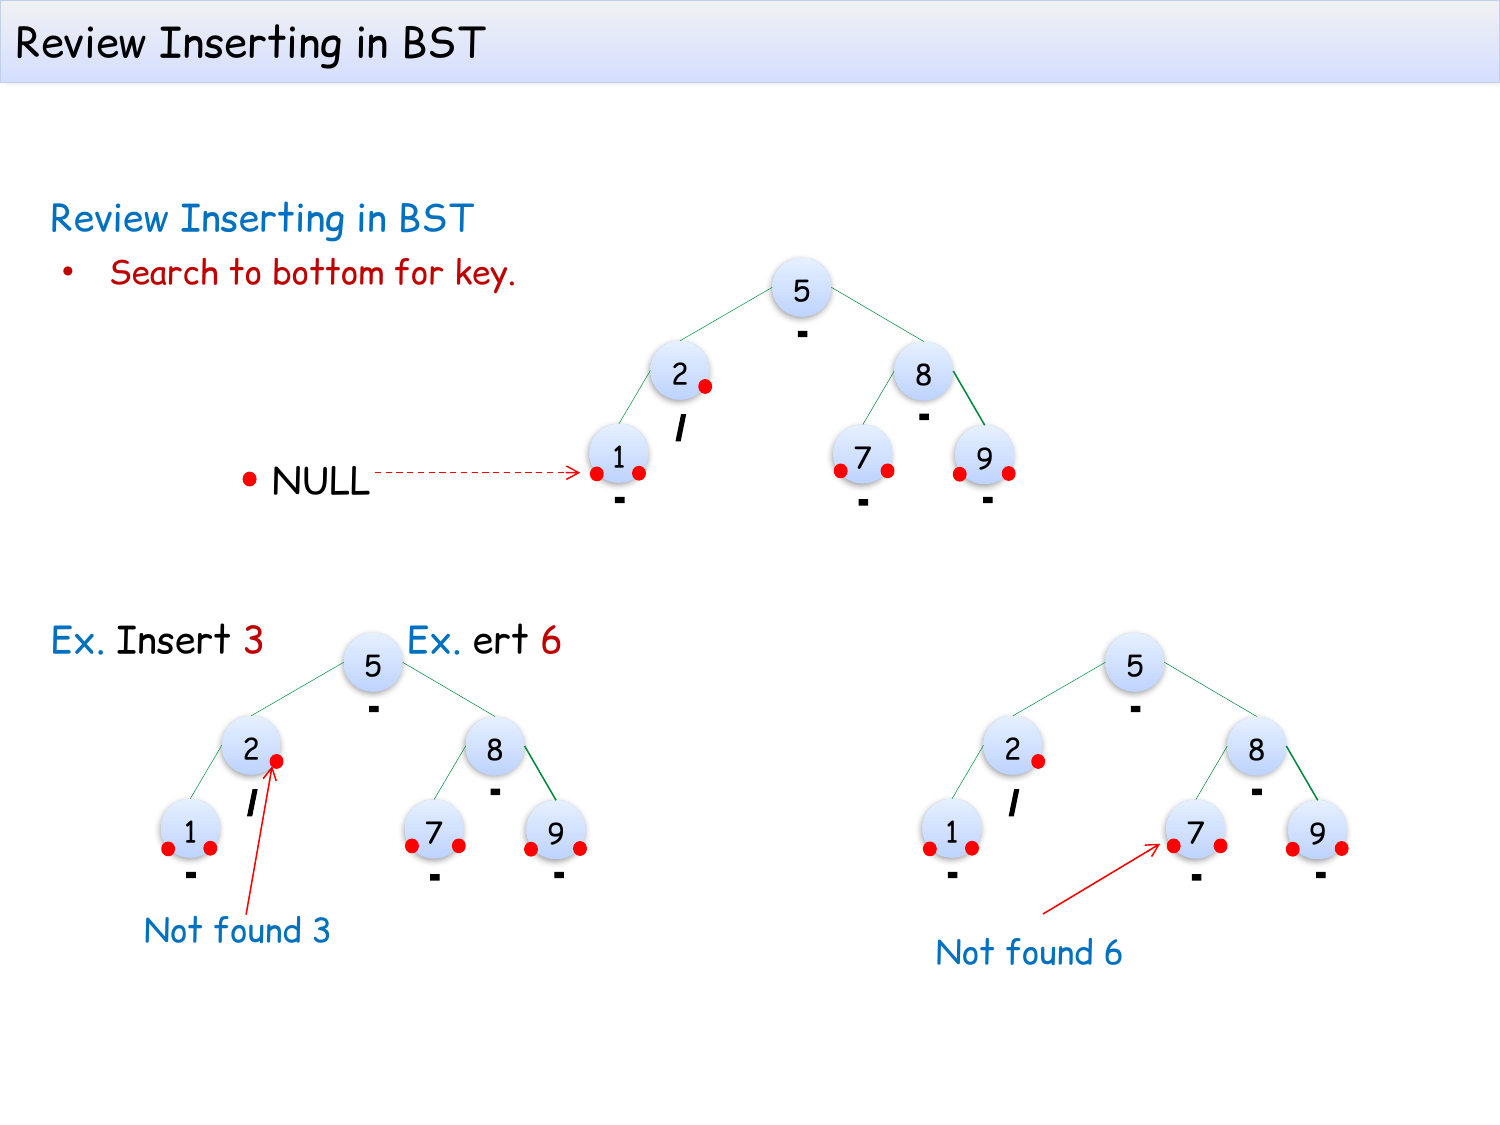

# Review Inserting in BST
Review Inserting in BST
Search to bottom for key.
5
2
8
1
7
9
-
-
/
-
-
-

NULL

Ex. Insert 3	Ex. ert 6
5
2
8
1
7
9
-
-
/
-
-
-

5
2
8
1
7
9
-
-
/
-
-
-

Not found 3
Not found 6